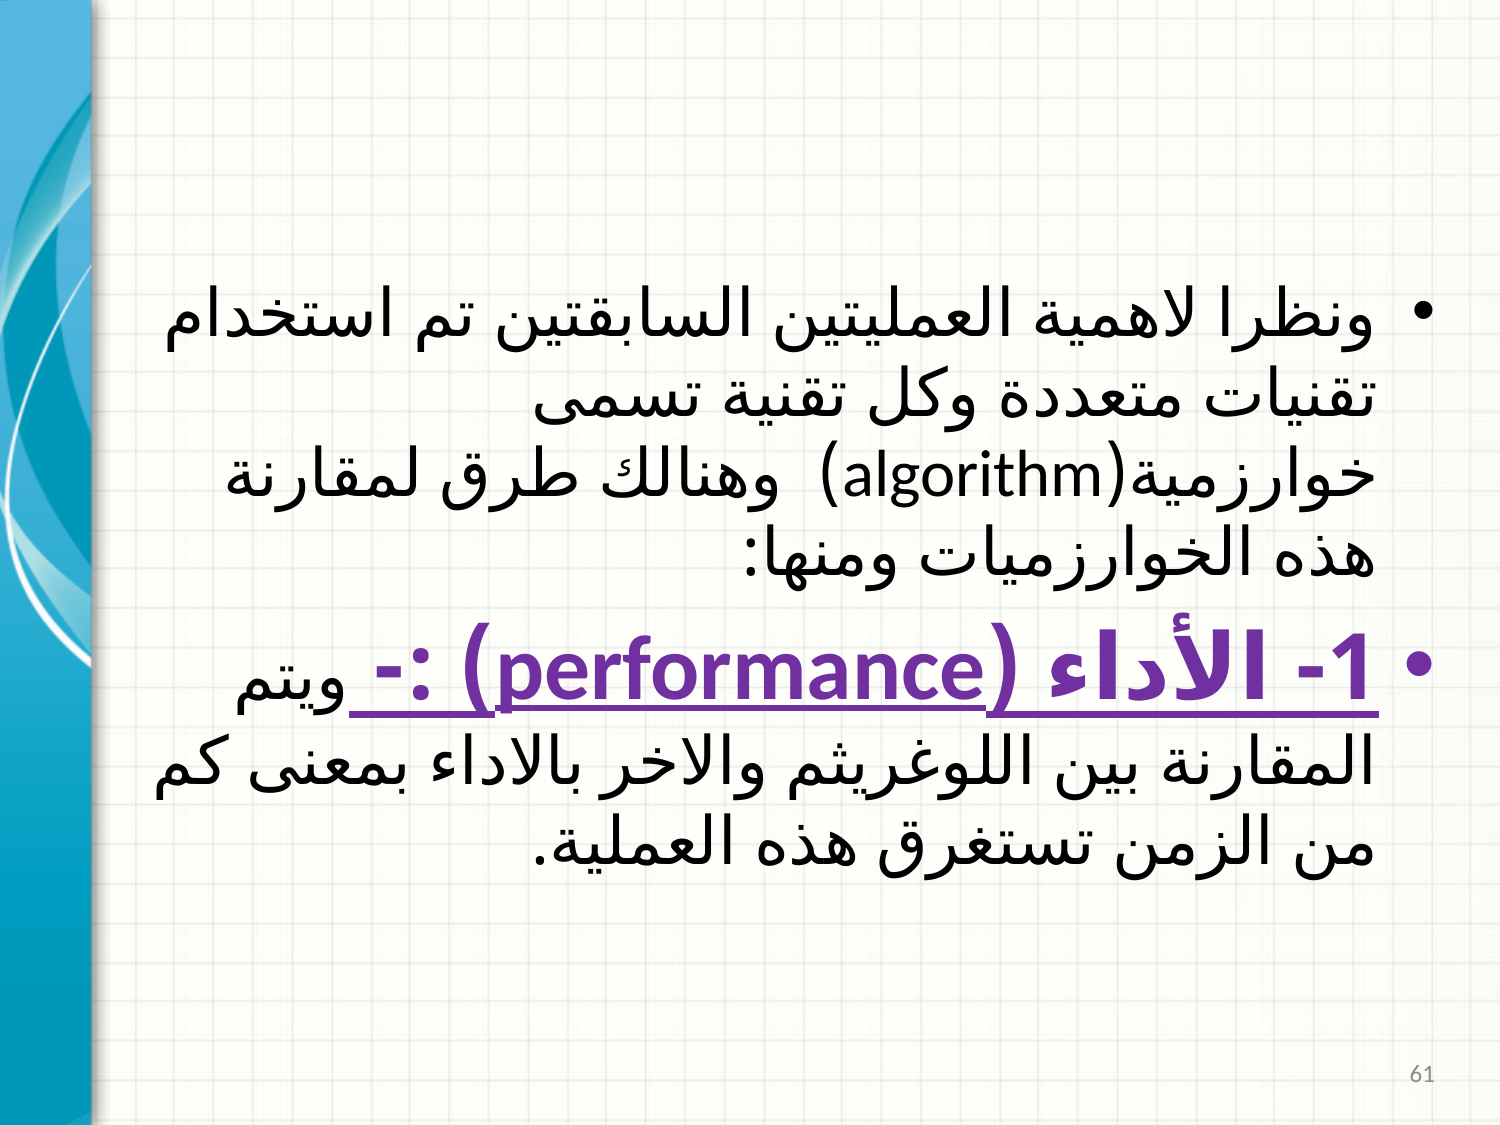

#
ونظرا لاهمية العمليتين السابقتين تم استخدام تقنيات متعددة وكل تقنية تسمى خوارزمية(algorithm)  وهنالك طرق لمقارنة هذه الخوارزميات ومنها:
1- الأداء (performance) :- ويتم المقارنة بين اللوغريثم والاخر بالاداء بمعنى كم من الزمن تستغرق هذه العملية.

61